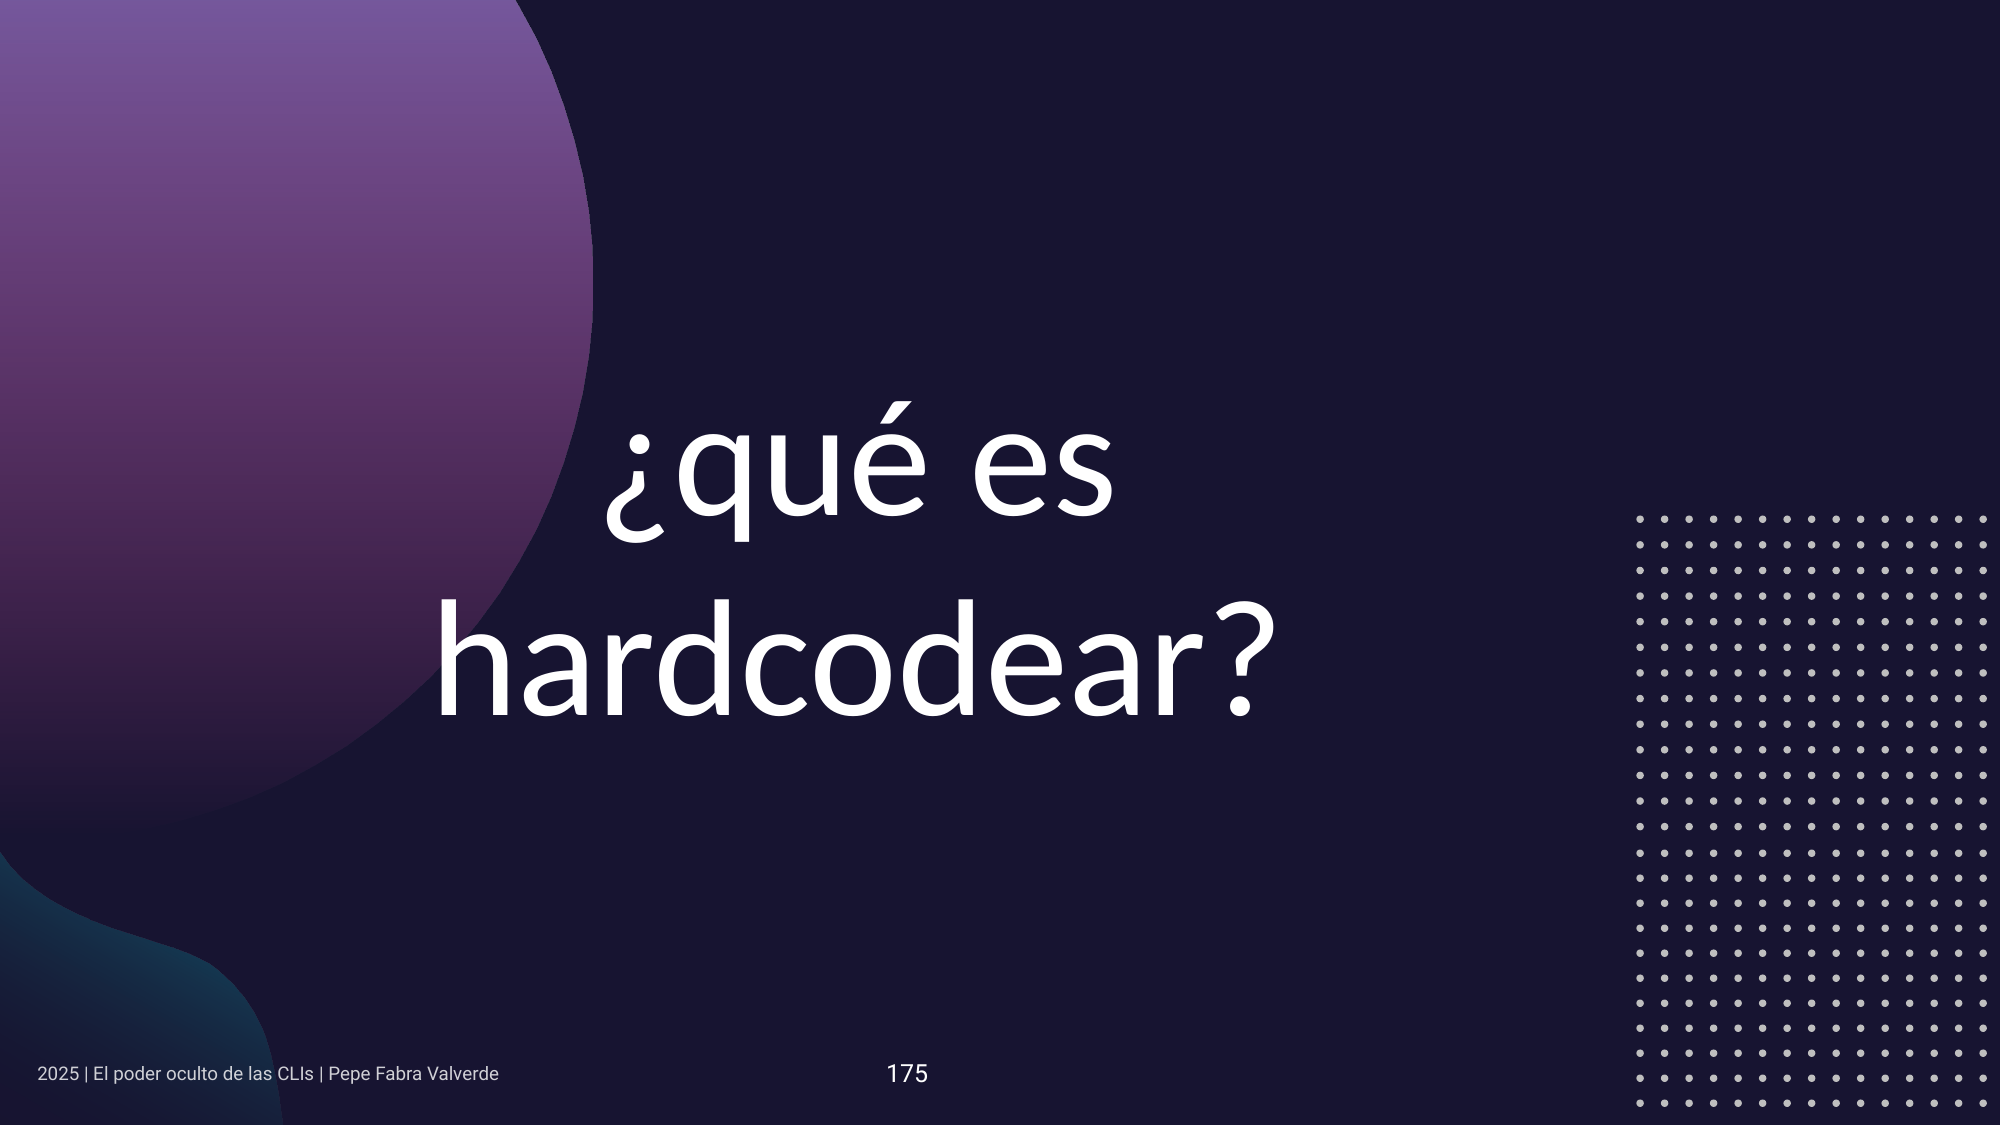

¿qué es hardcodear?
2025 | El poder oculto de las CLIs | Pepe Fabra Valverde